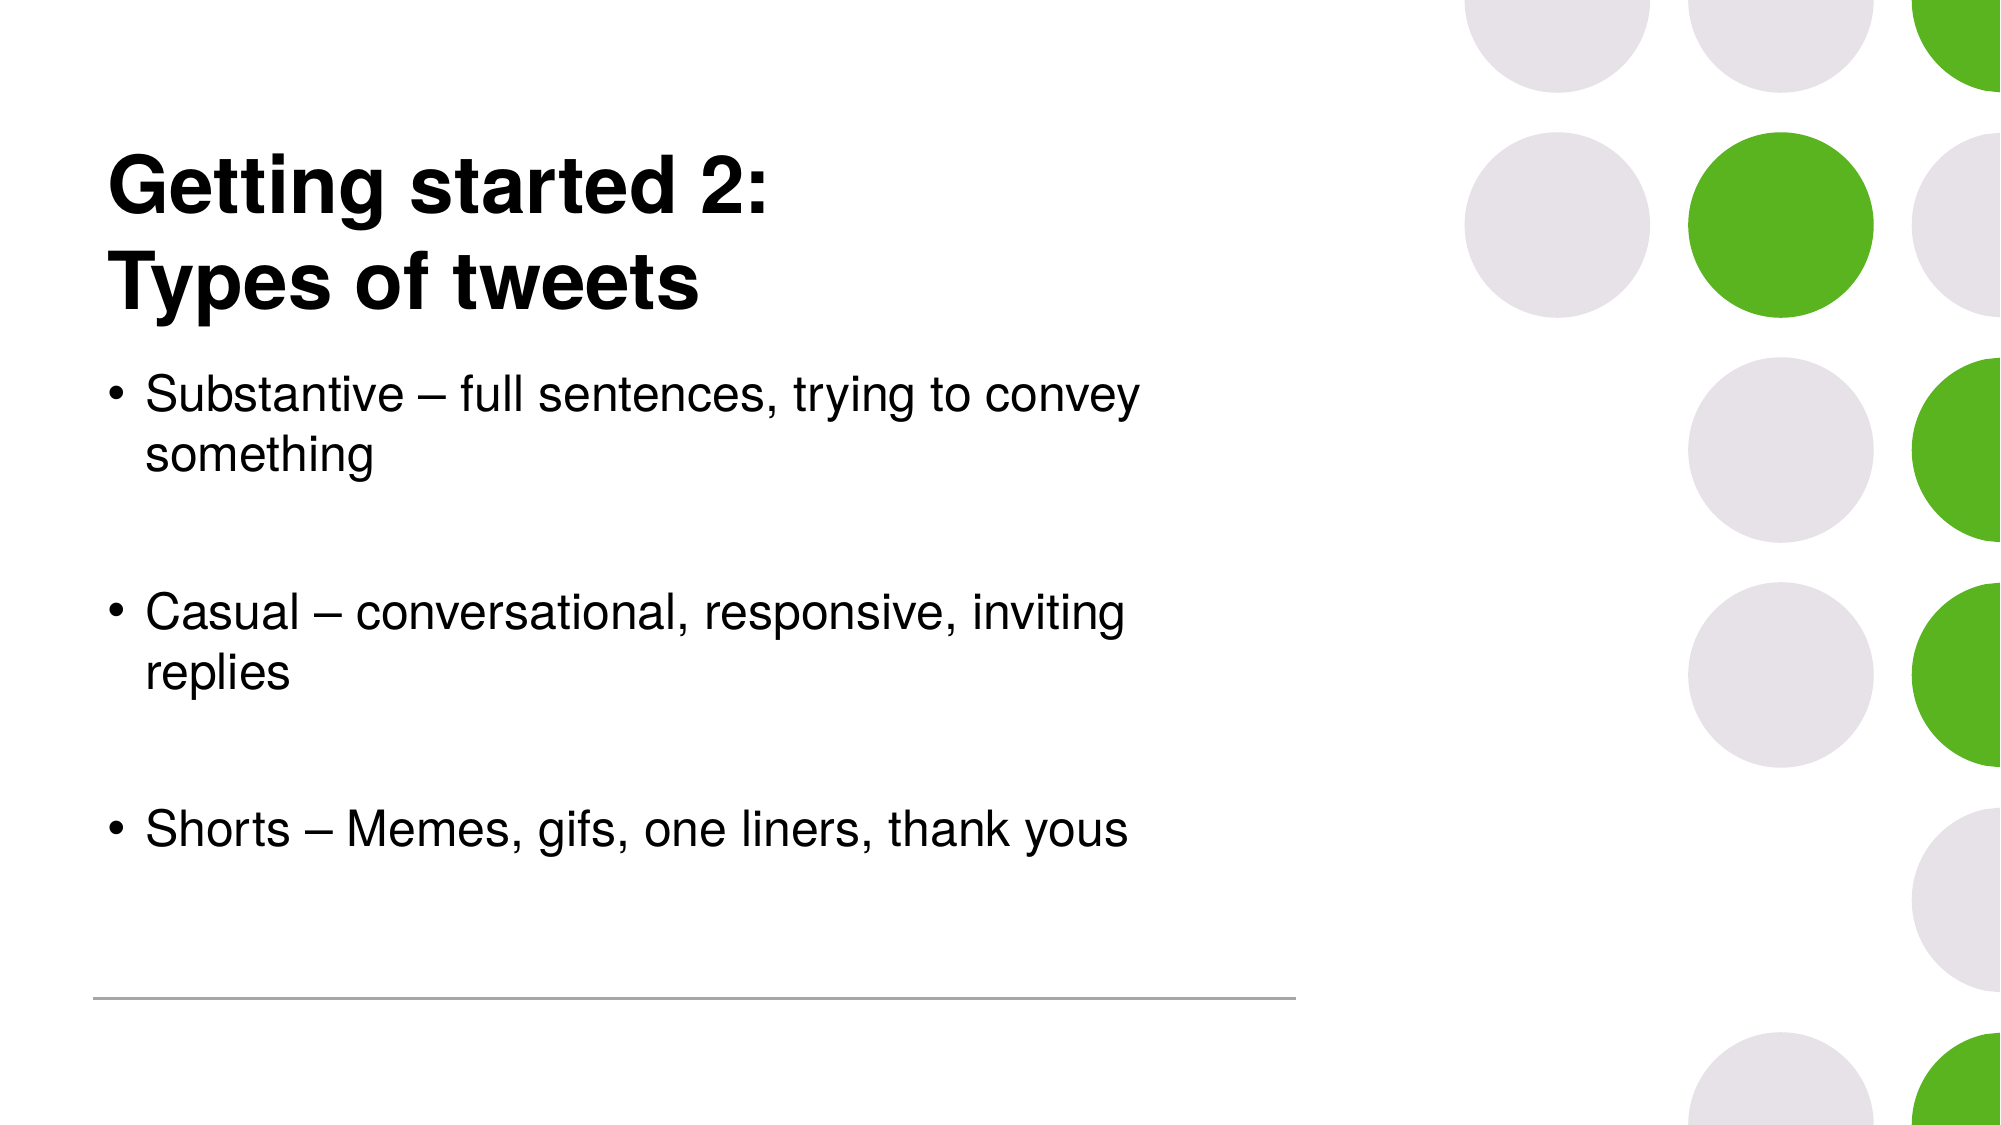

# Getting started 2: Types of tweets
Substantive – full sentences, trying to convey something

Casual – conversational, responsive, inviting replies

Shorts – Memes, gifs, one liners, thank yous